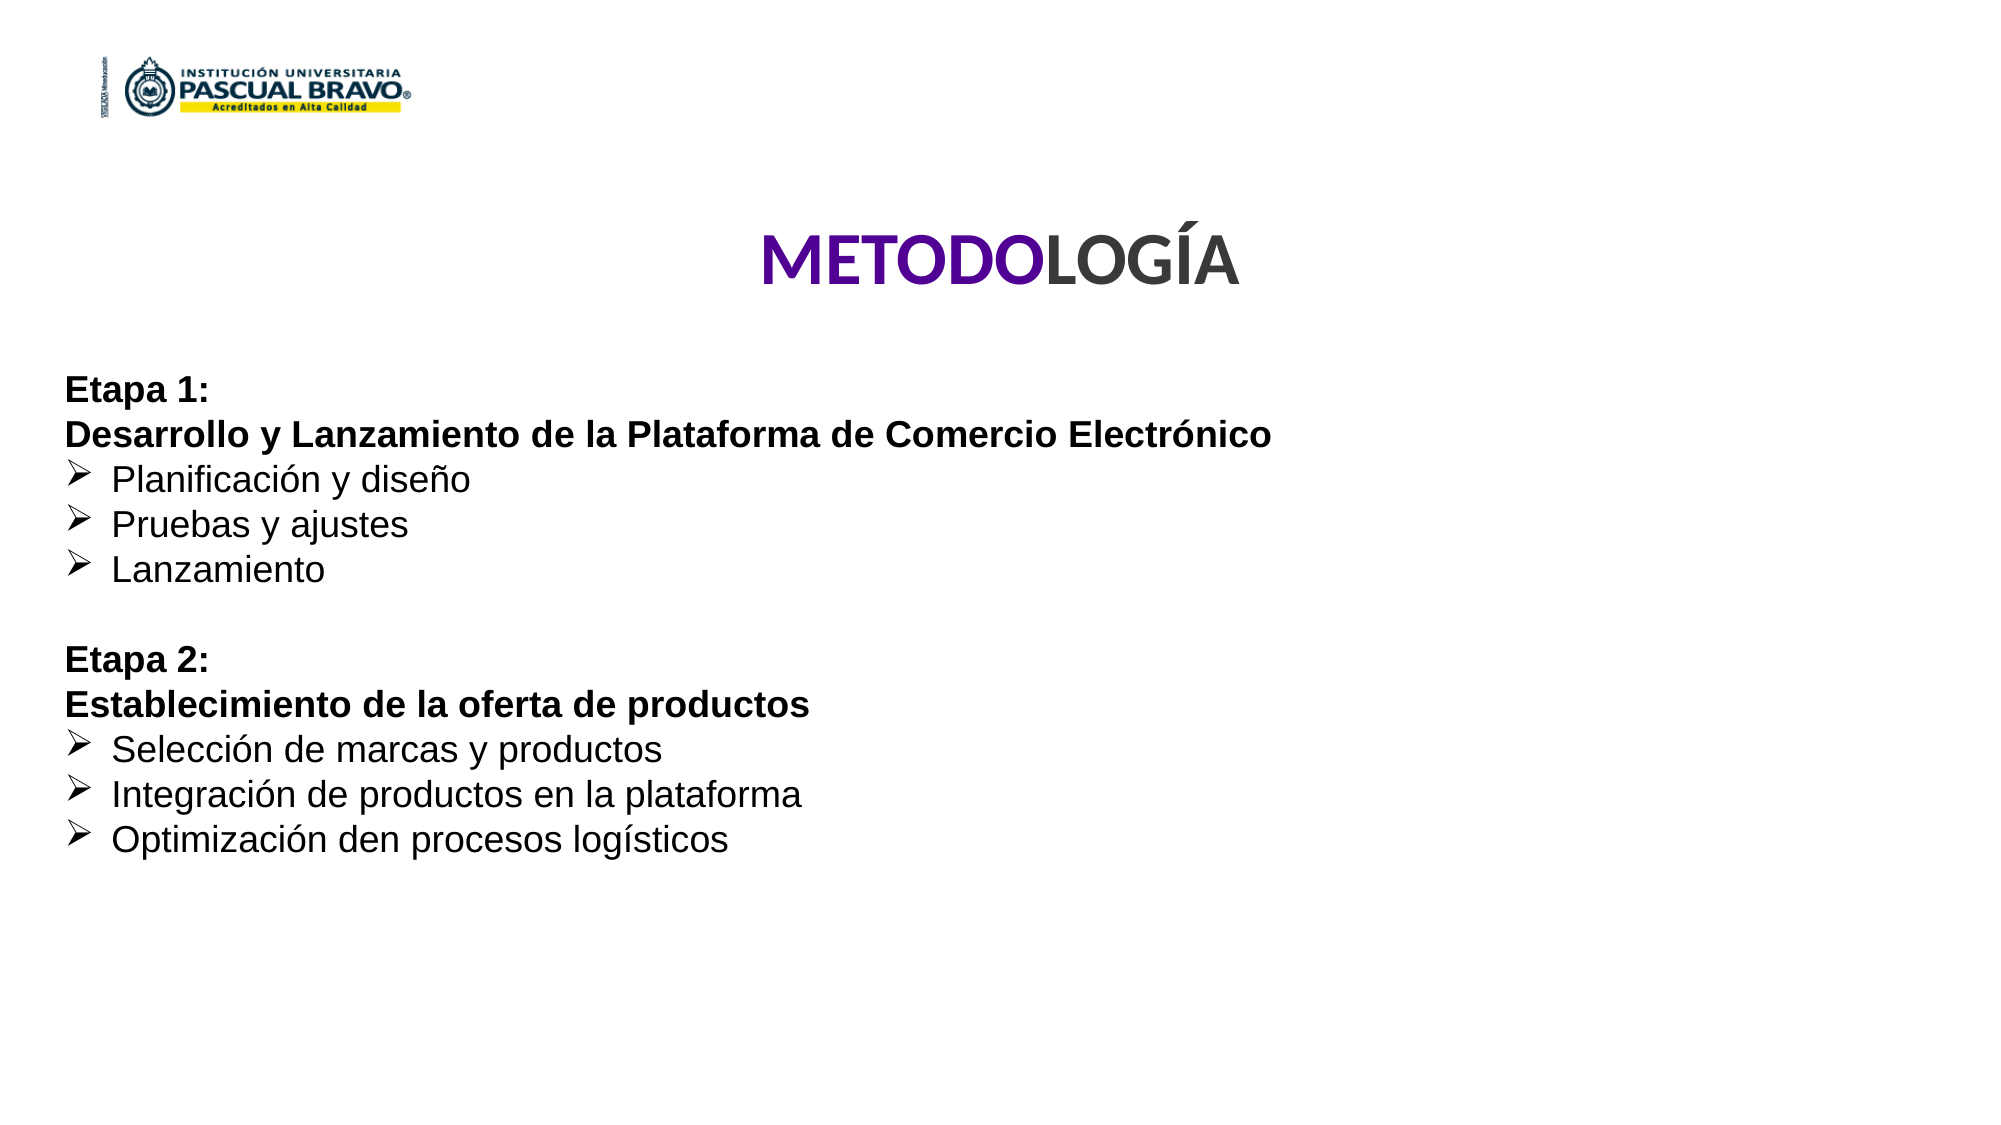

METODOLOGÍA
Etapa 1:
Desarrollo y Lanzamiento de la Plataforma de Comercio Electrónico
Planificación y diseño
Pruebas y ajustes
Lanzamiento

Etapa 2:
Establecimiento de la oferta de productos
Selección de marcas y productos
Integración de productos en la plataforma
Optimización den procesos logísticos